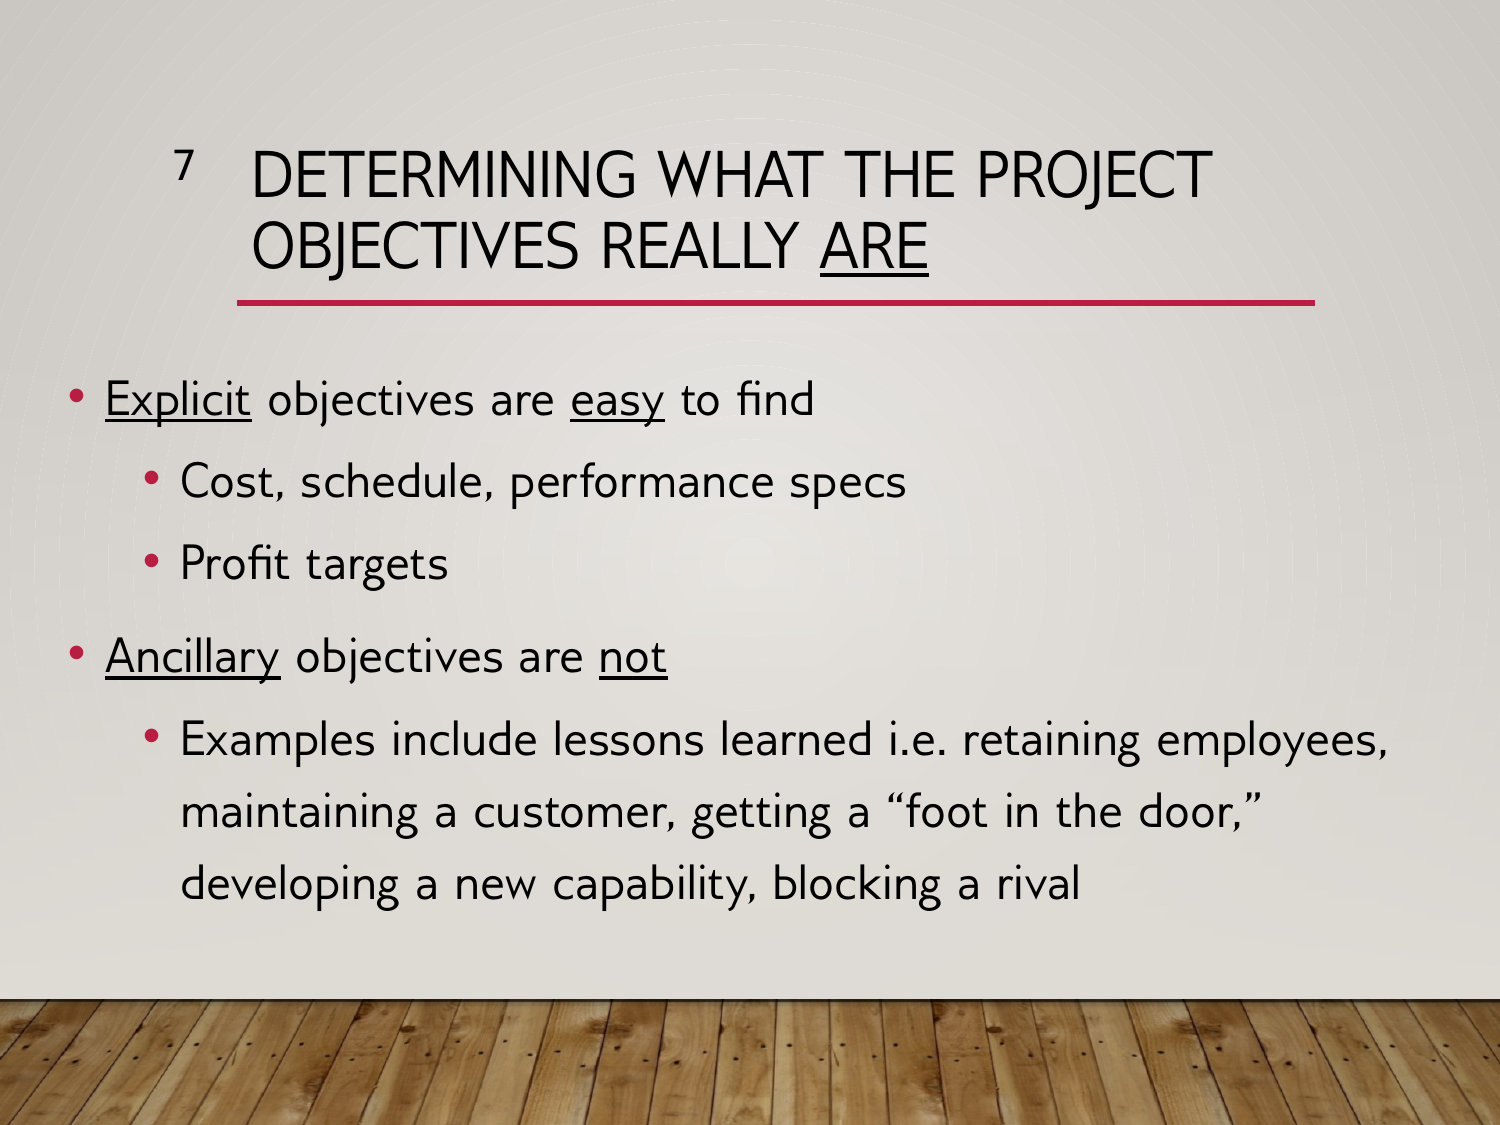

7
# Determining What the Project Objectives Really Are
Explicit objectives are easy to find
Cost, schedule, performance specs
Profit targets
Ancillary objectives are not
Examples include lessons learned i.e. retaining employees, maintaining a customer, getting a “foot in the door,” developing a new capability, blocking a rival